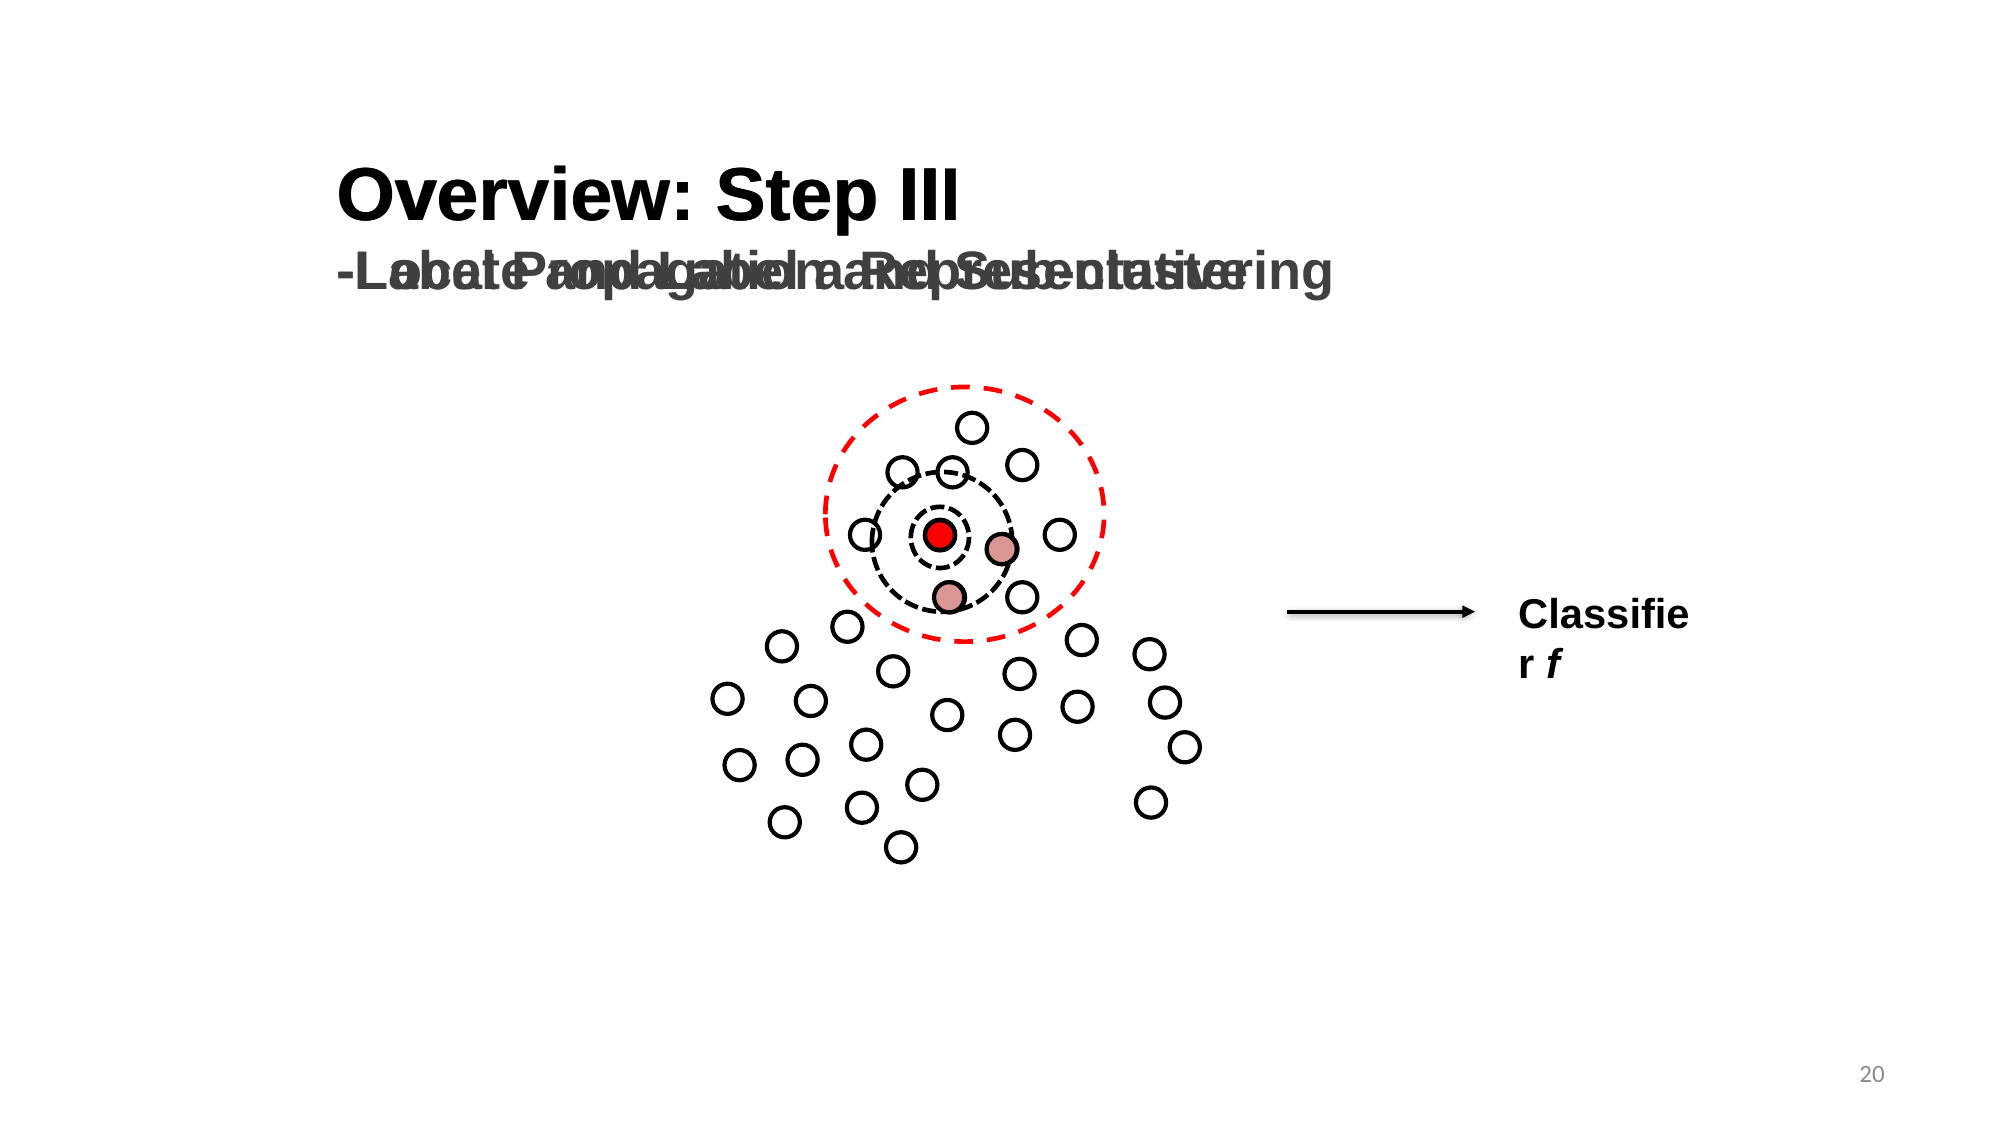

Overview: Step II
-Locate and Label a Representative
Overview: Step III
-Label Propagation and Sub-clustering

Classifier f

20